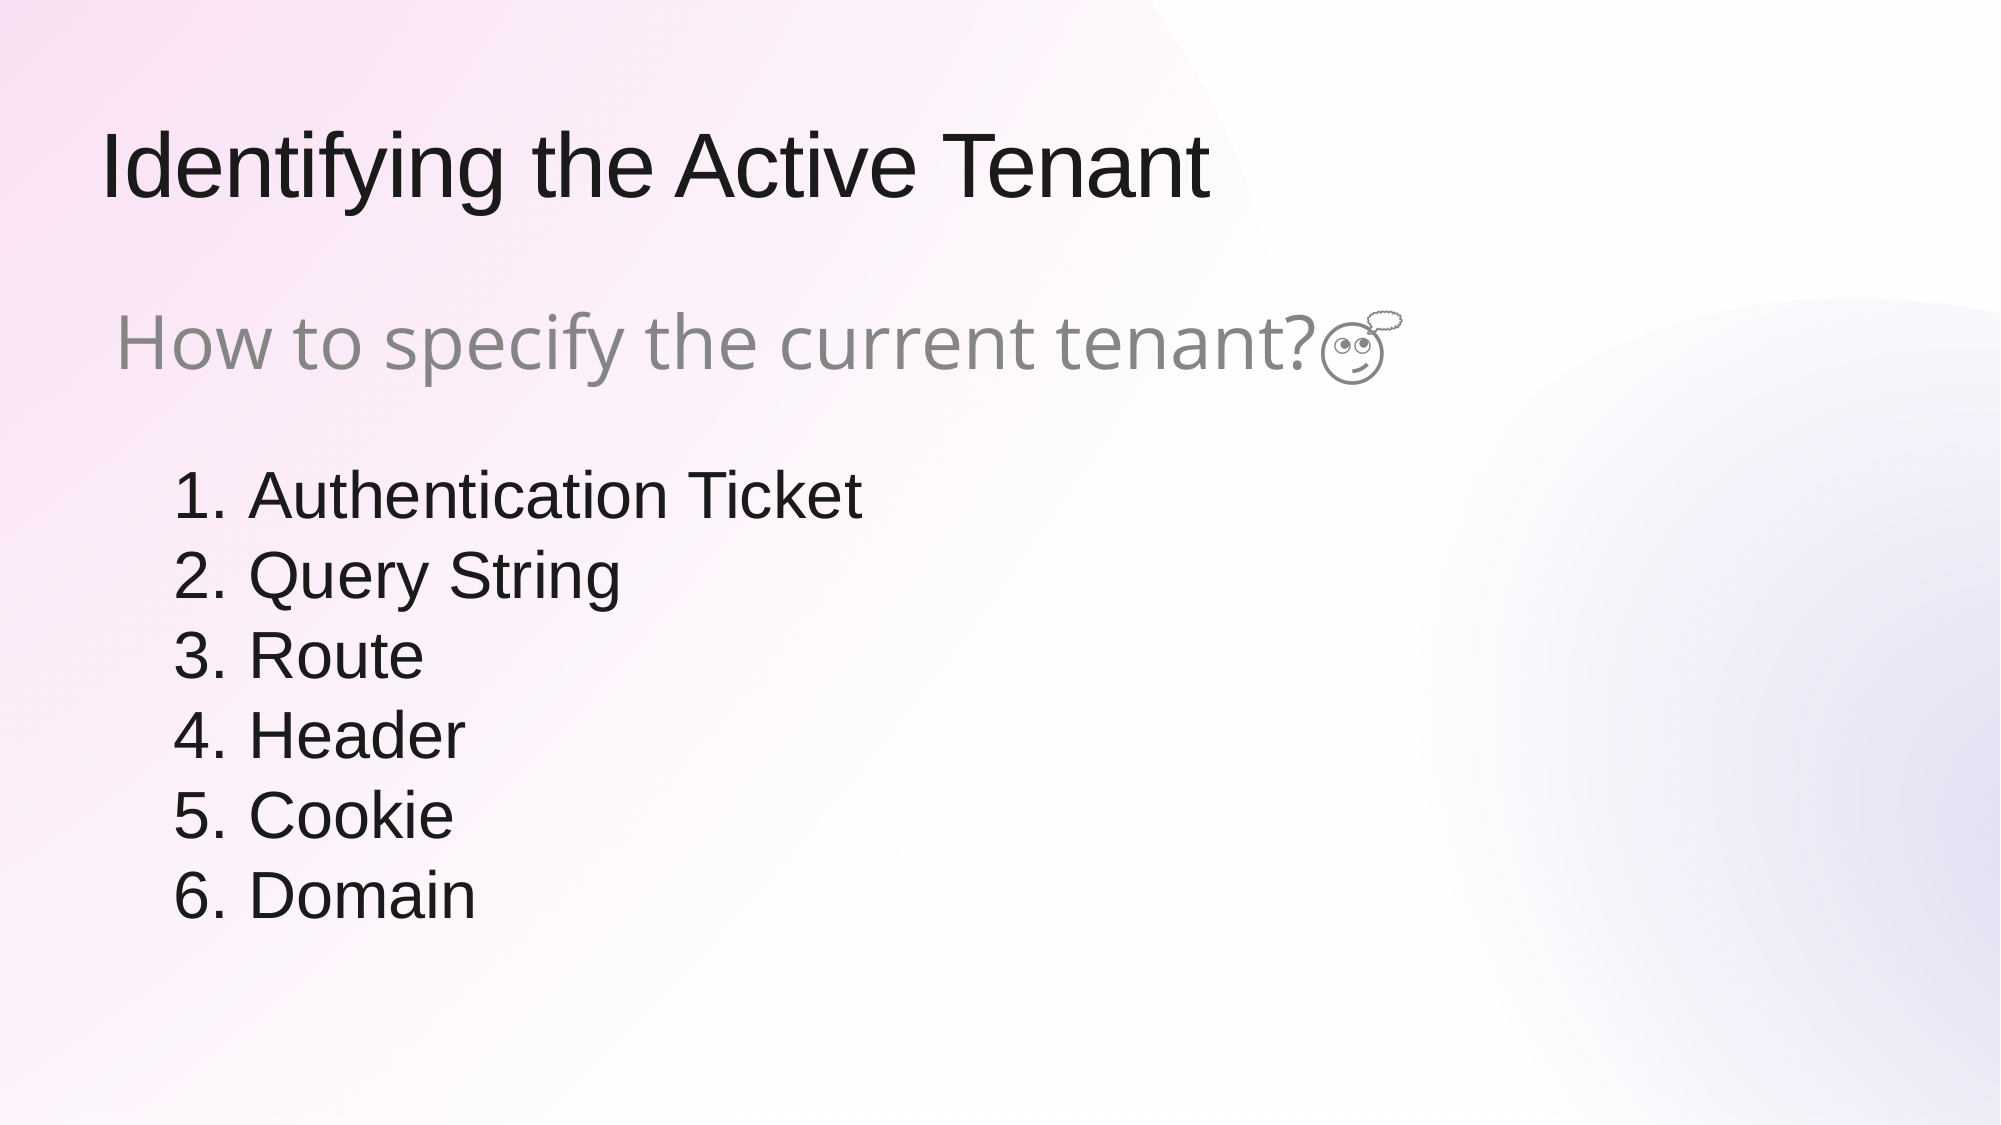

# Identifying the Active Tenant
How to specify the current tenant?🤔
Authentication Ticket
Query String
Route
Header
Cookie
Domain